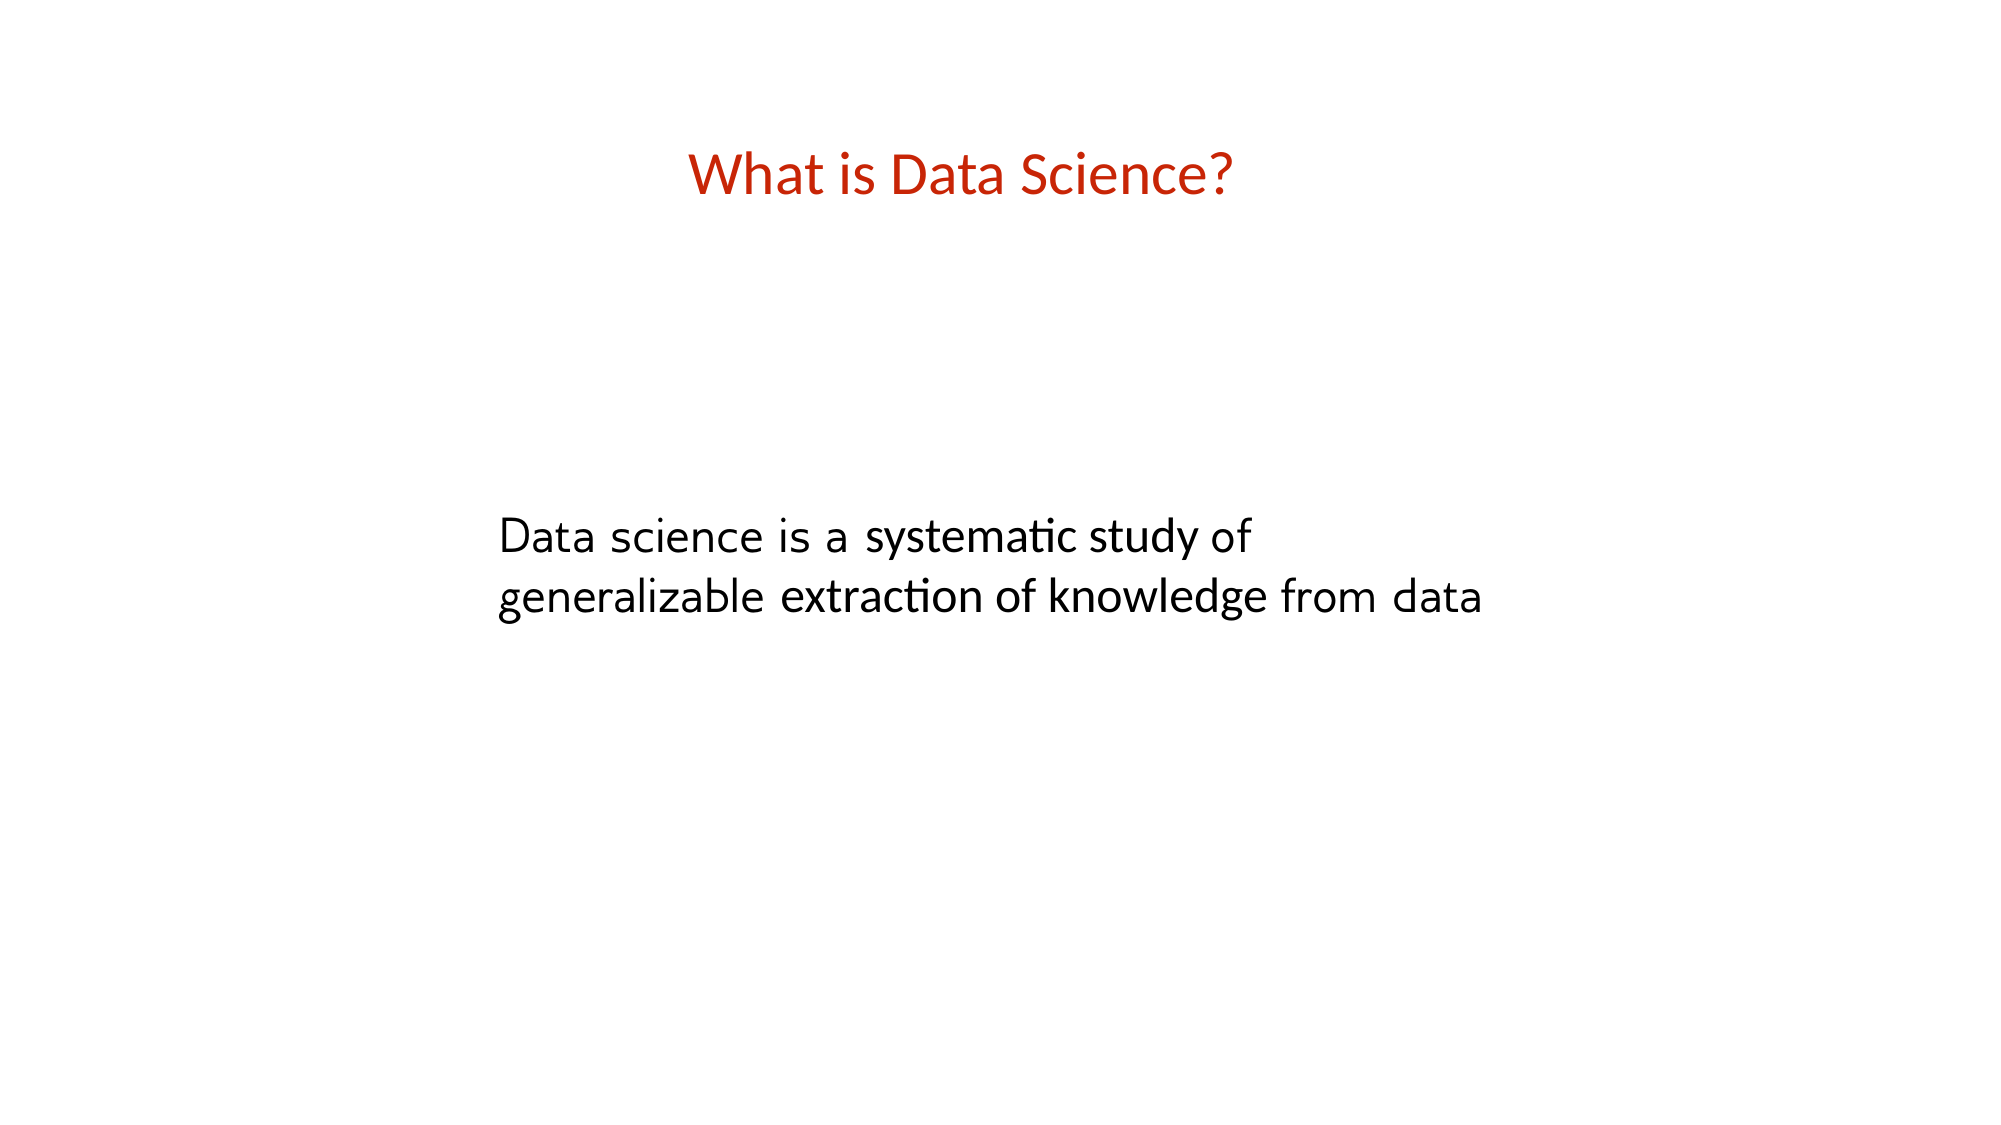

What is Data Science?
Data science is a systematic study of
generalizable extraction of knowledge from data